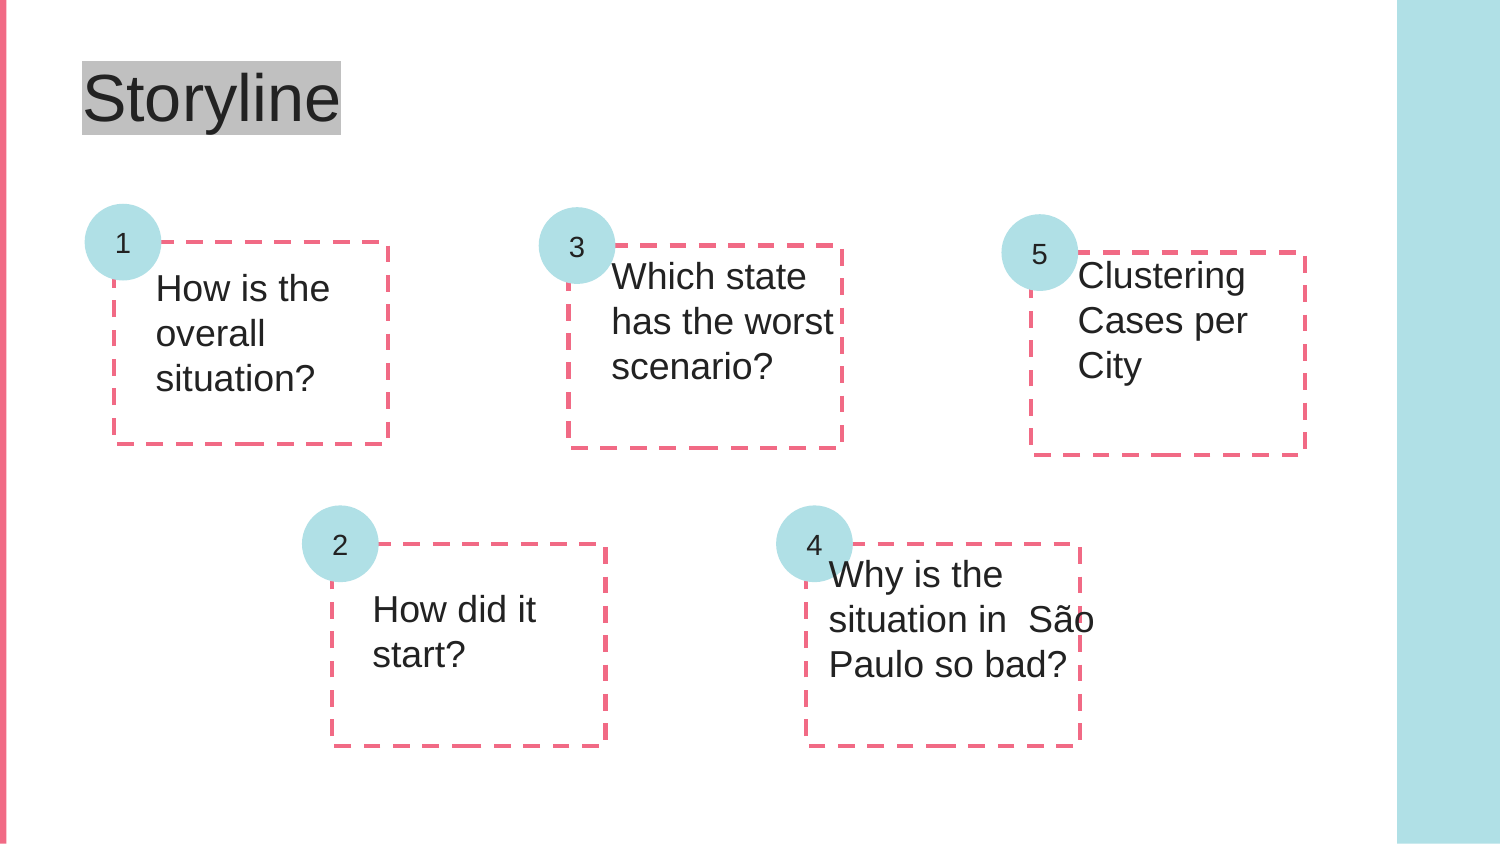

# Storyline

Clustering Cases per City
5

Which state has the worst scenario?
3

How is the overall situation?
1

Why is the  situation in  São Paulo so bad?
4

2

How did it start?

2